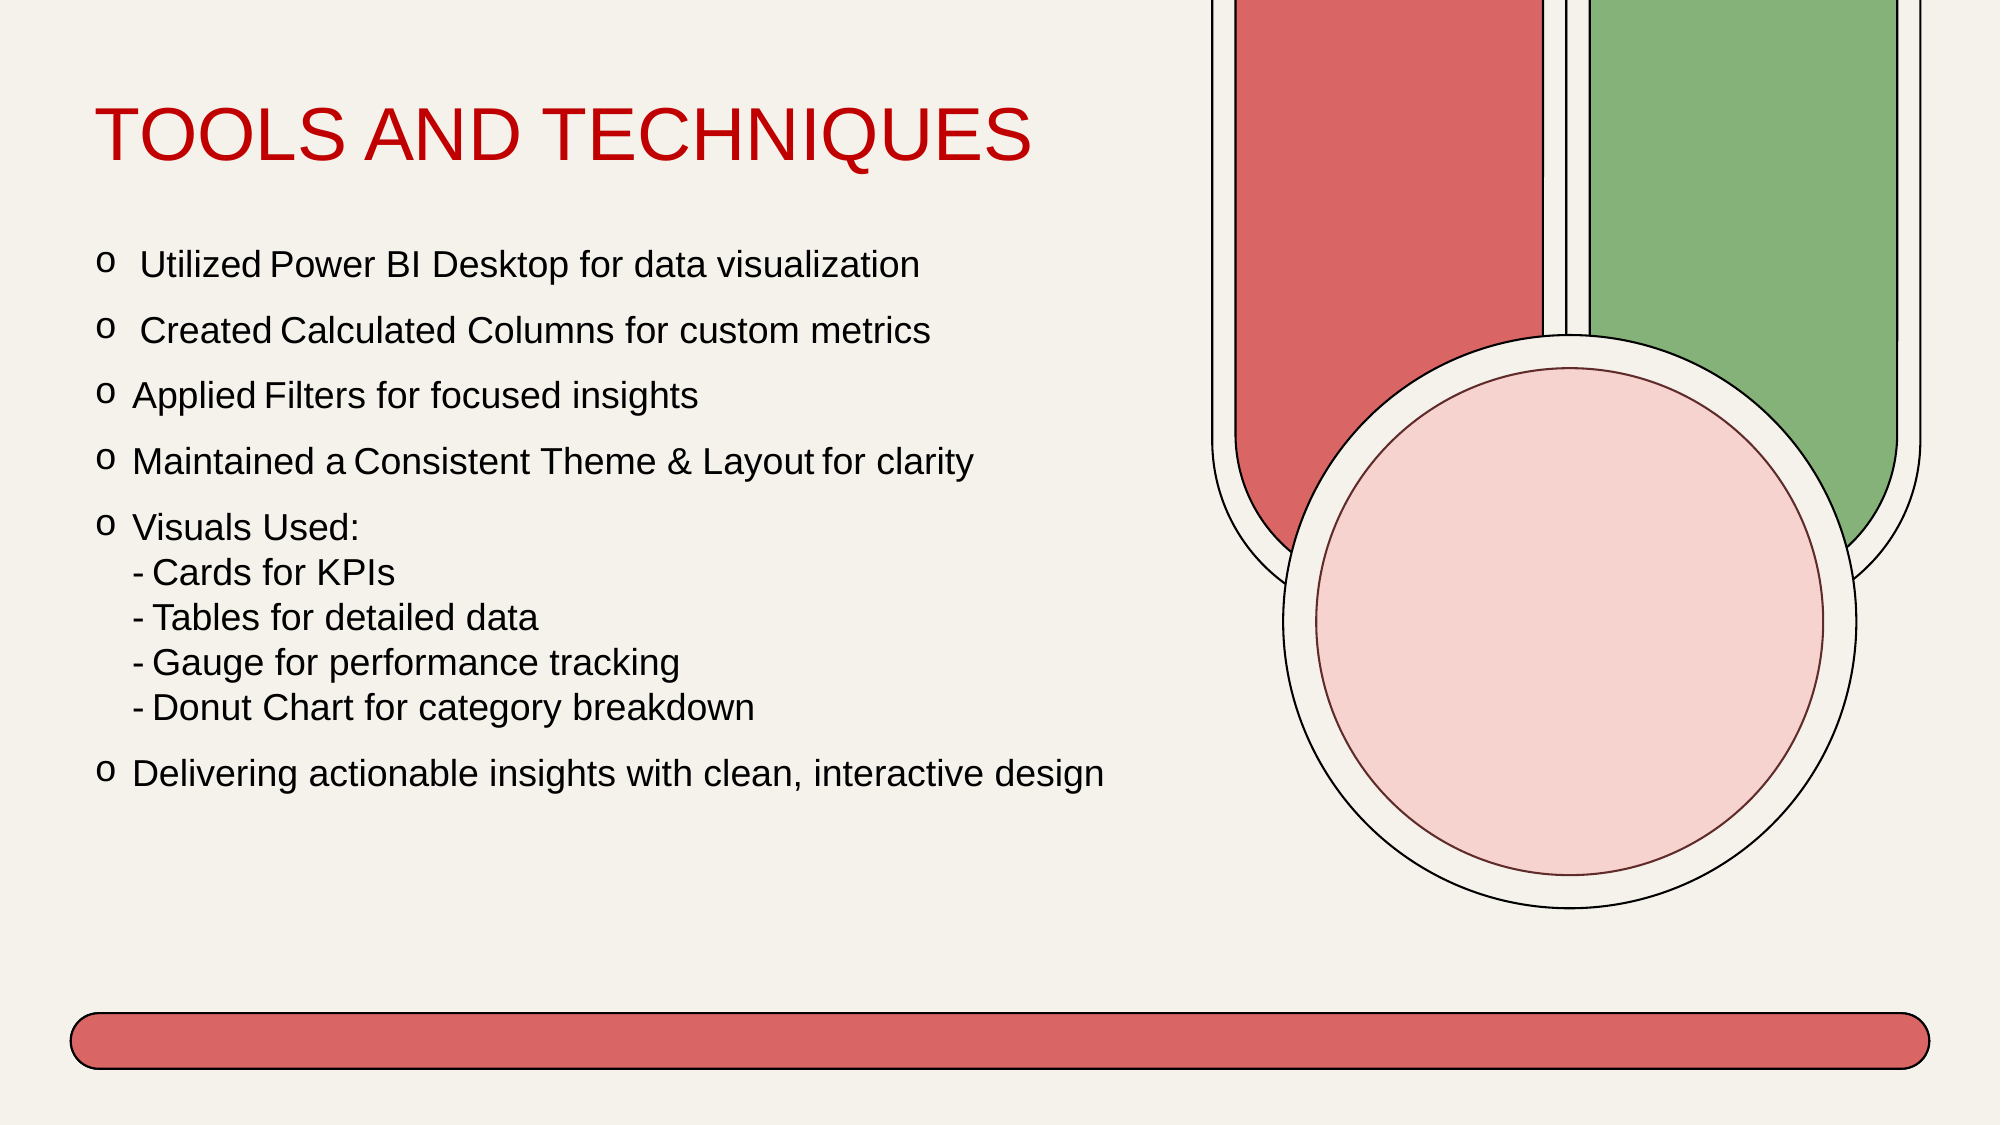

# TOOLS AND TECHNIQUES
 Utilized Power BI Desktop for data visualization
 Created Calculated Columns for custom metrics
Applied Filters for focused insights
Maintained a Consistent Theme & Layout for clarity
Visuals Used:
- Cards for KPIs
- Tables for detailed data
- Gauge for performance tracking
- Donut Chart for category breakdown
Delivering actionable insights with clean, interactive design